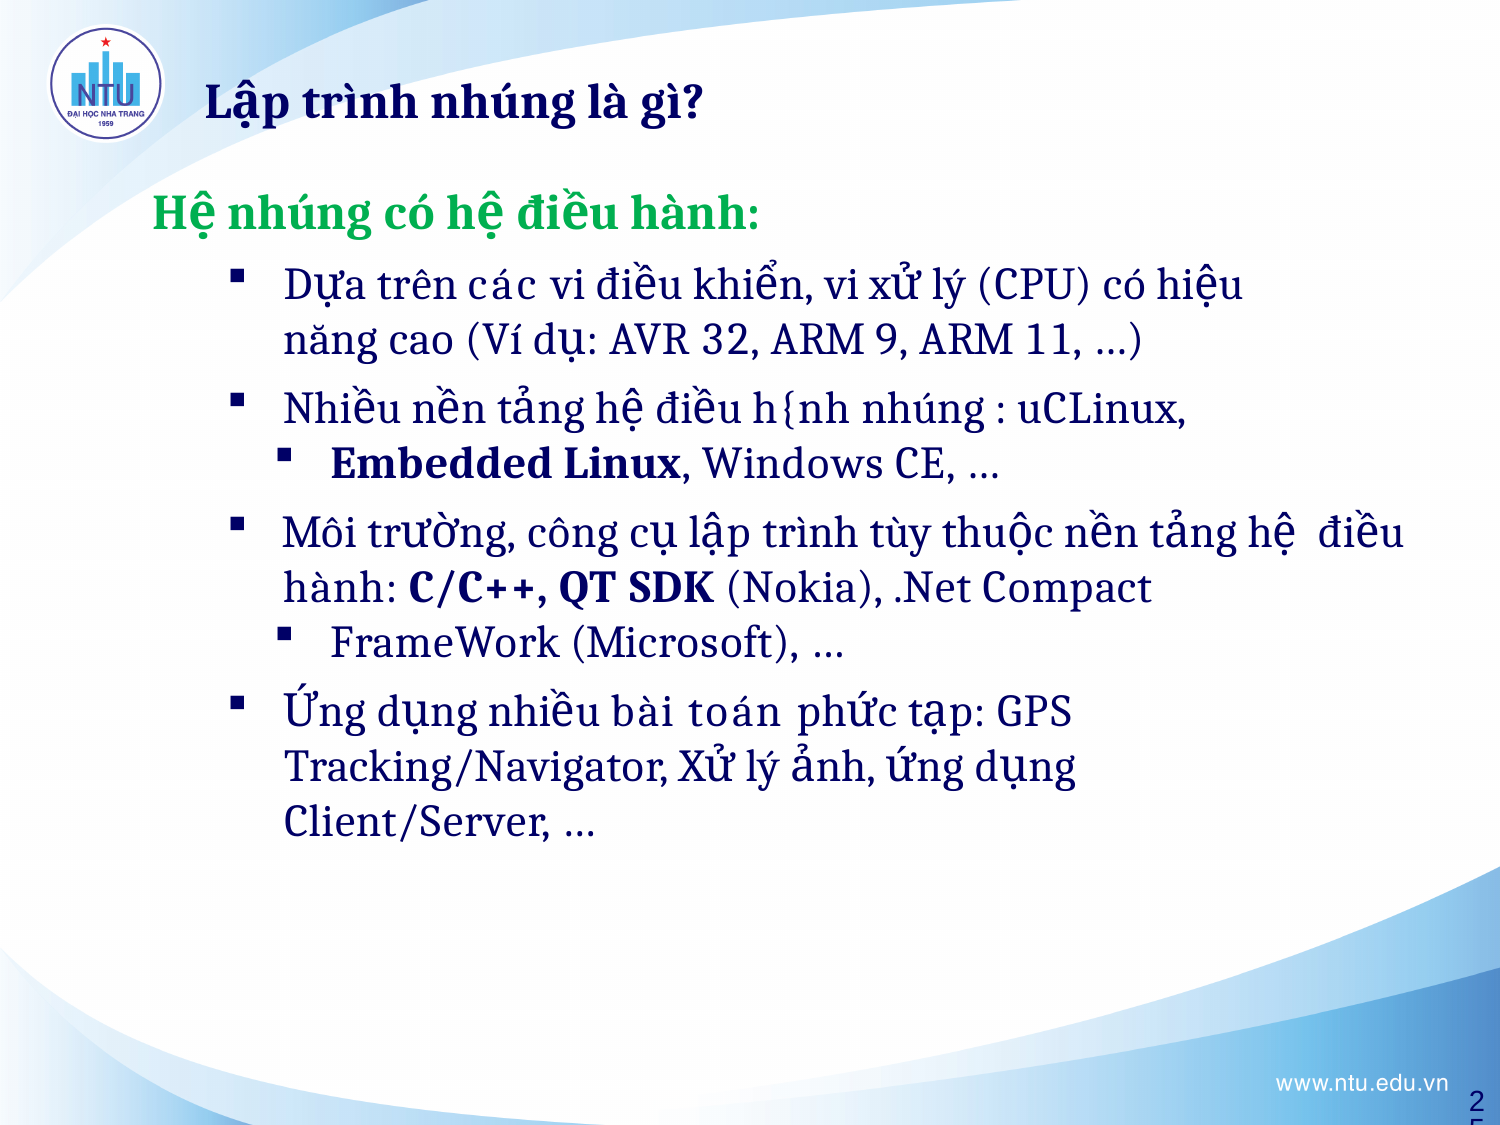

Lập trình nhúng là gì?
Hệ nhúng có hệ điều hành:
Dựa trên các vi điều khiển, vi xử lý (CPU) có hiệu  năng cao (Ví dụ: AVR 32, ARM 9, ARM 11, …)
Nhiều nền tảng hệ điều h{nh nhúng : uCLinux,
Embedded Linux, Windows CE, …
Môi trường, công cụ lập trình tùy thuộc nền tảng hệ  điều hành: C/C++, QT SDK (Nokia), .Net Compact
FrameWork (Microsoft), …
Ứng dụng nhiều bài toán phức tạp: GPS  Tracking/Navigator, Xử lý ảnh, ứng dụng  Client/Server, …
25